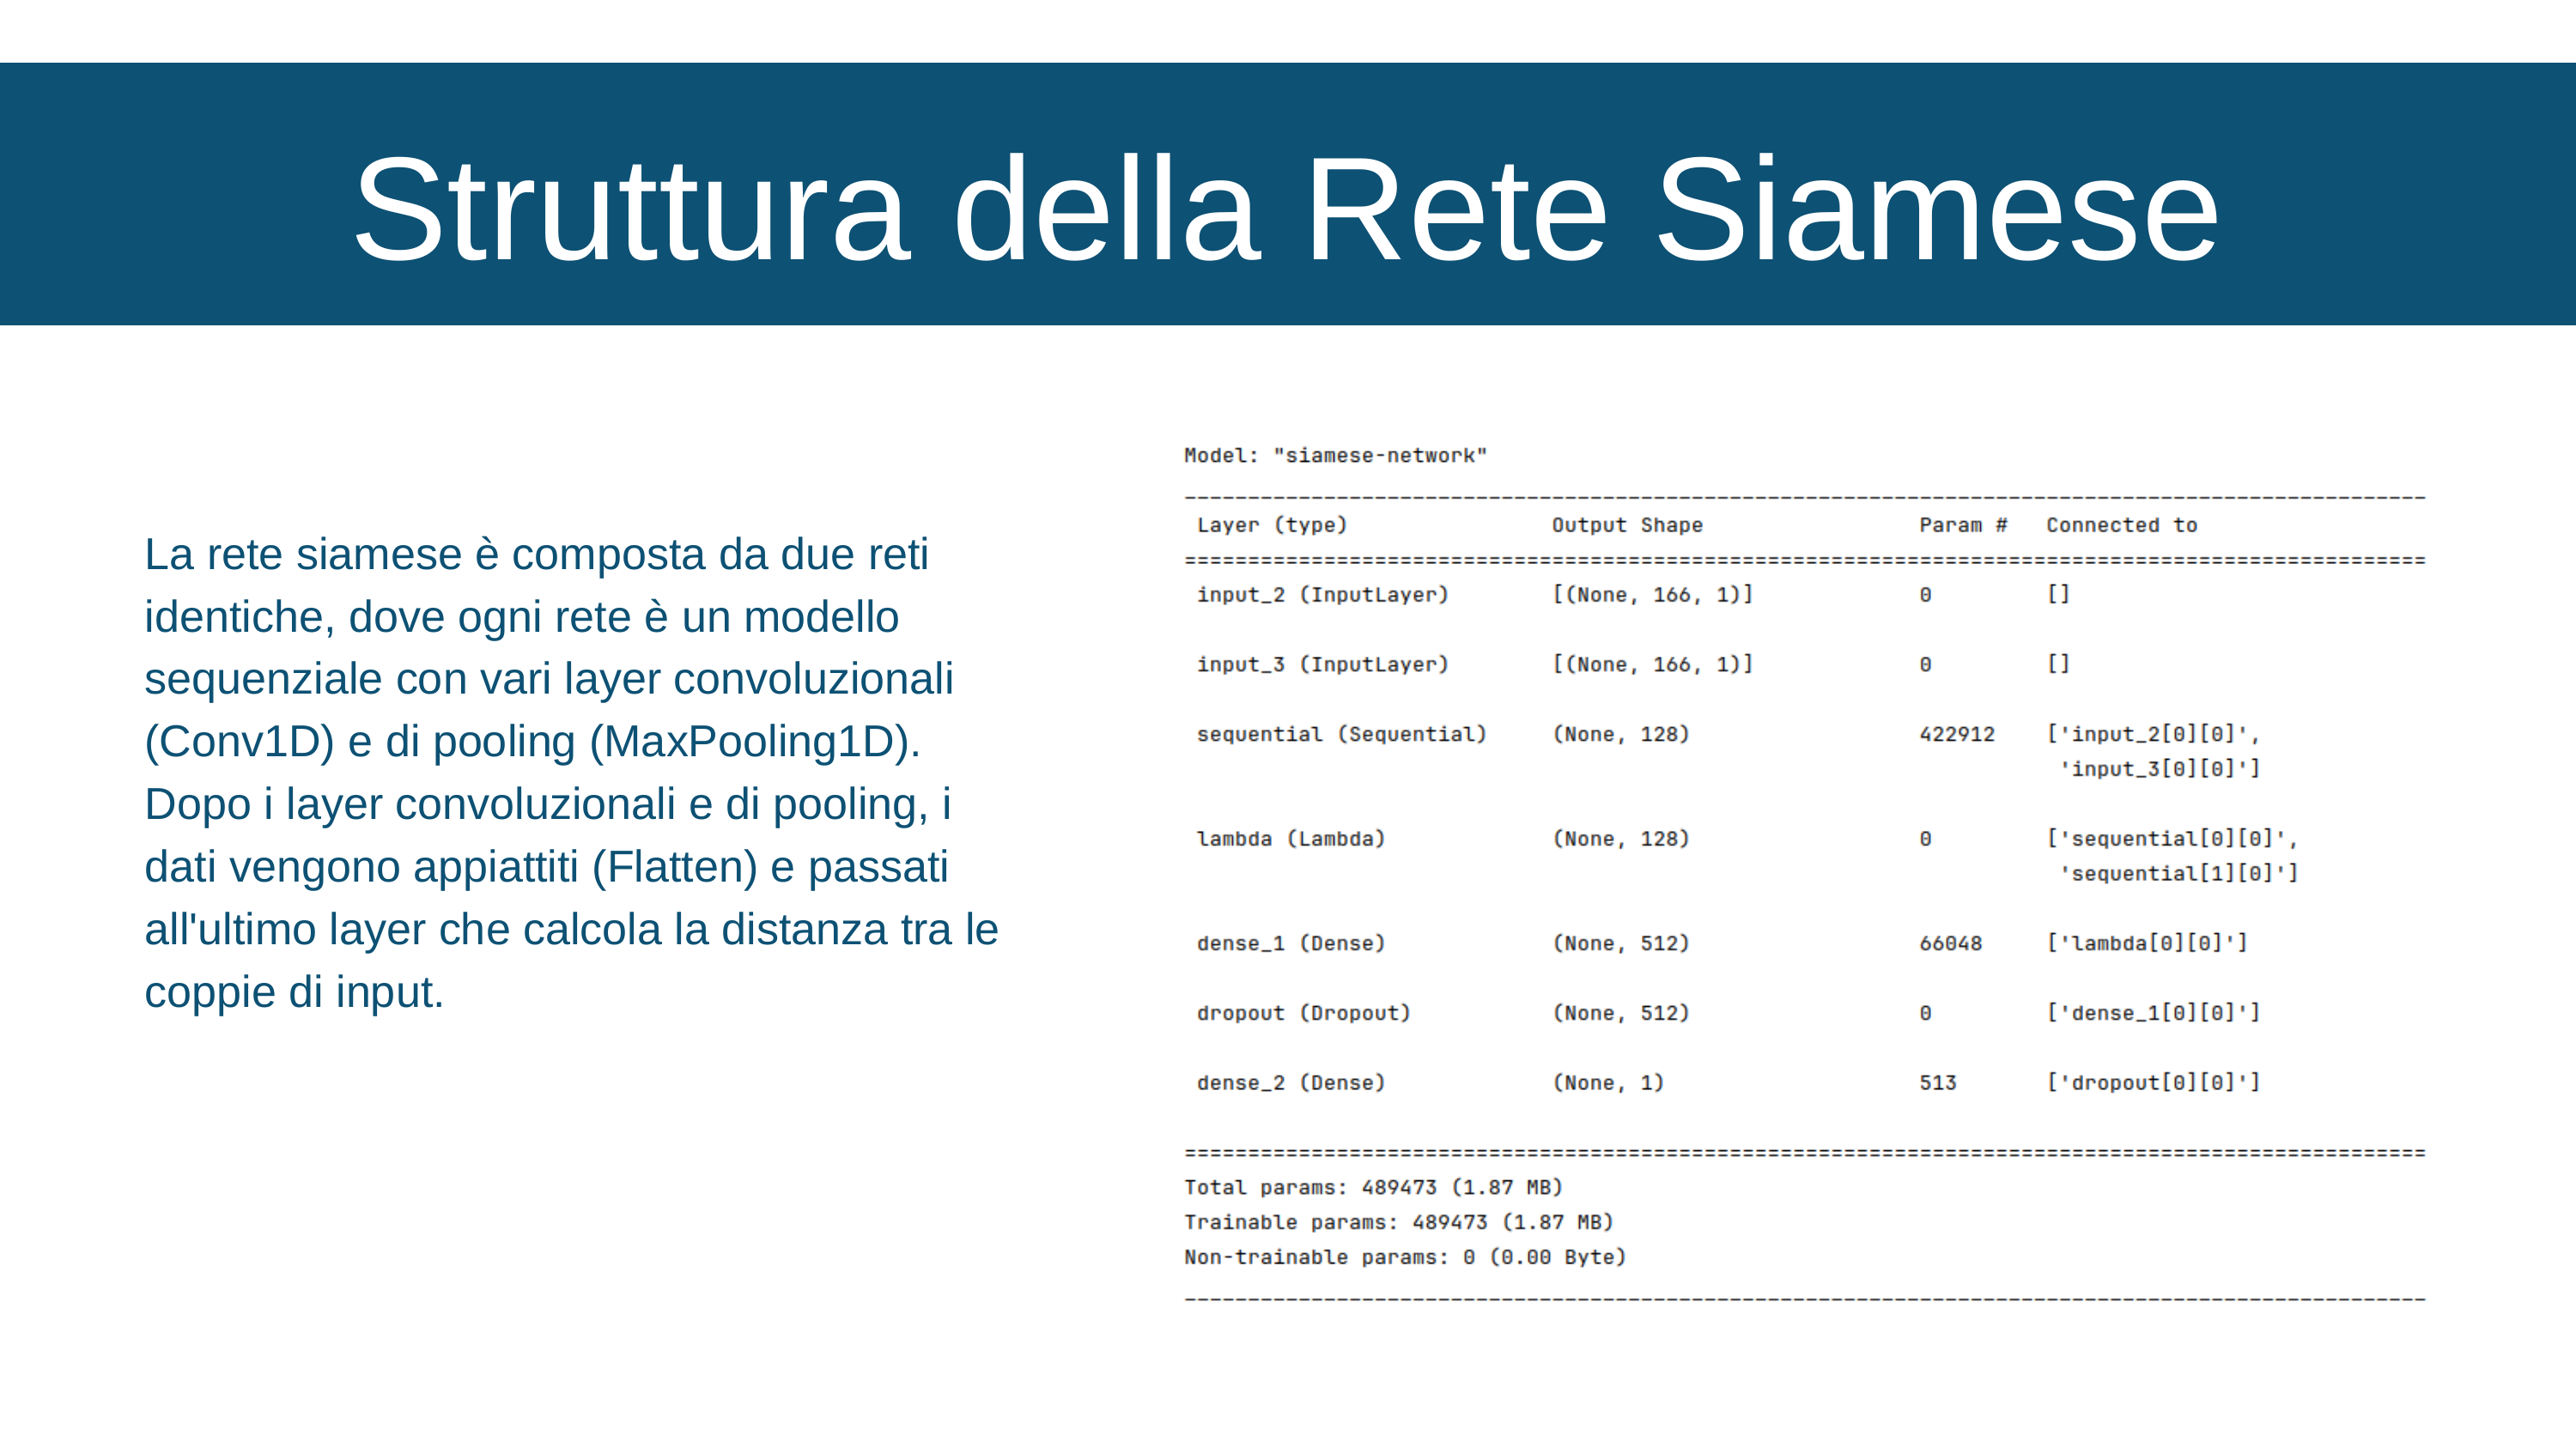

Struttura della Rete Siamese

La rete siamese è composta da due reti identiche, dove ogni rete è un modello sequenziale con vari layer convoluzionali (Conv1D) e di pooling (MaxPooling1D).
Dopo i layer convoluzionali e di pooling, i dati vengono appiattiti (Flatten) e passati all'ultimo layer che calcola la distanza tra le coppie di input.